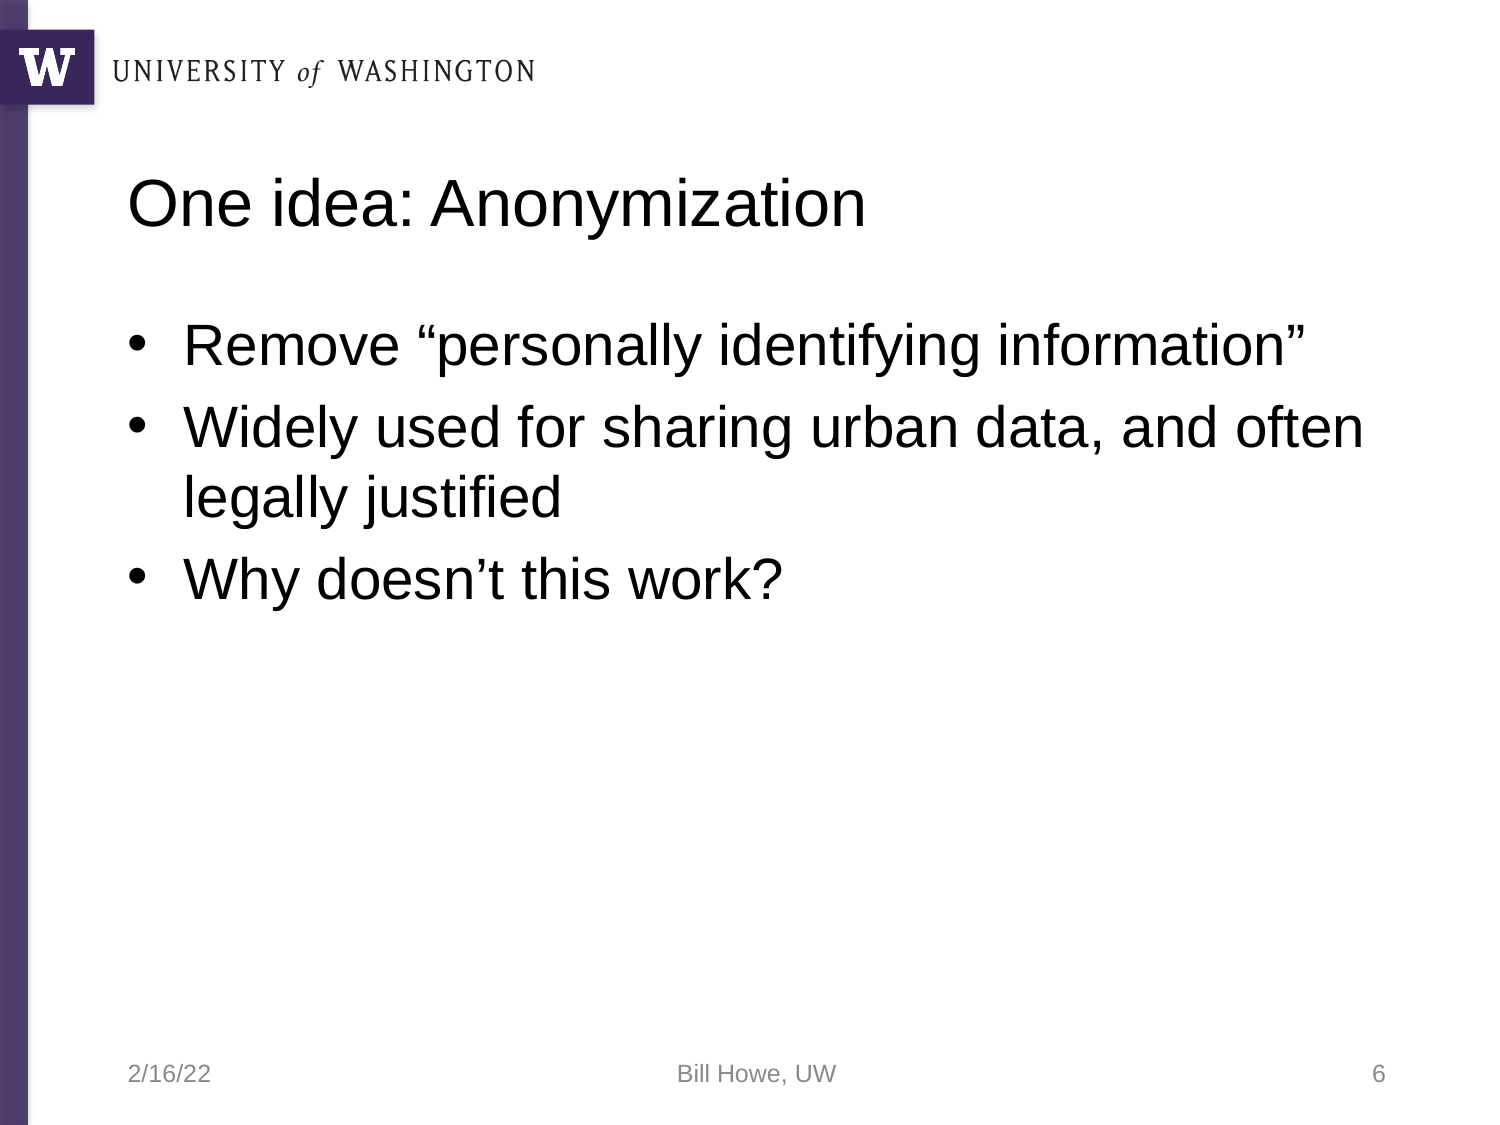

# One idea: Anonymization
Remove “personally identifying information”
Widely used for sharing urban data, and often legally justified
Why doesn’t this work?
2/16/22
Bill Howe, UW
6